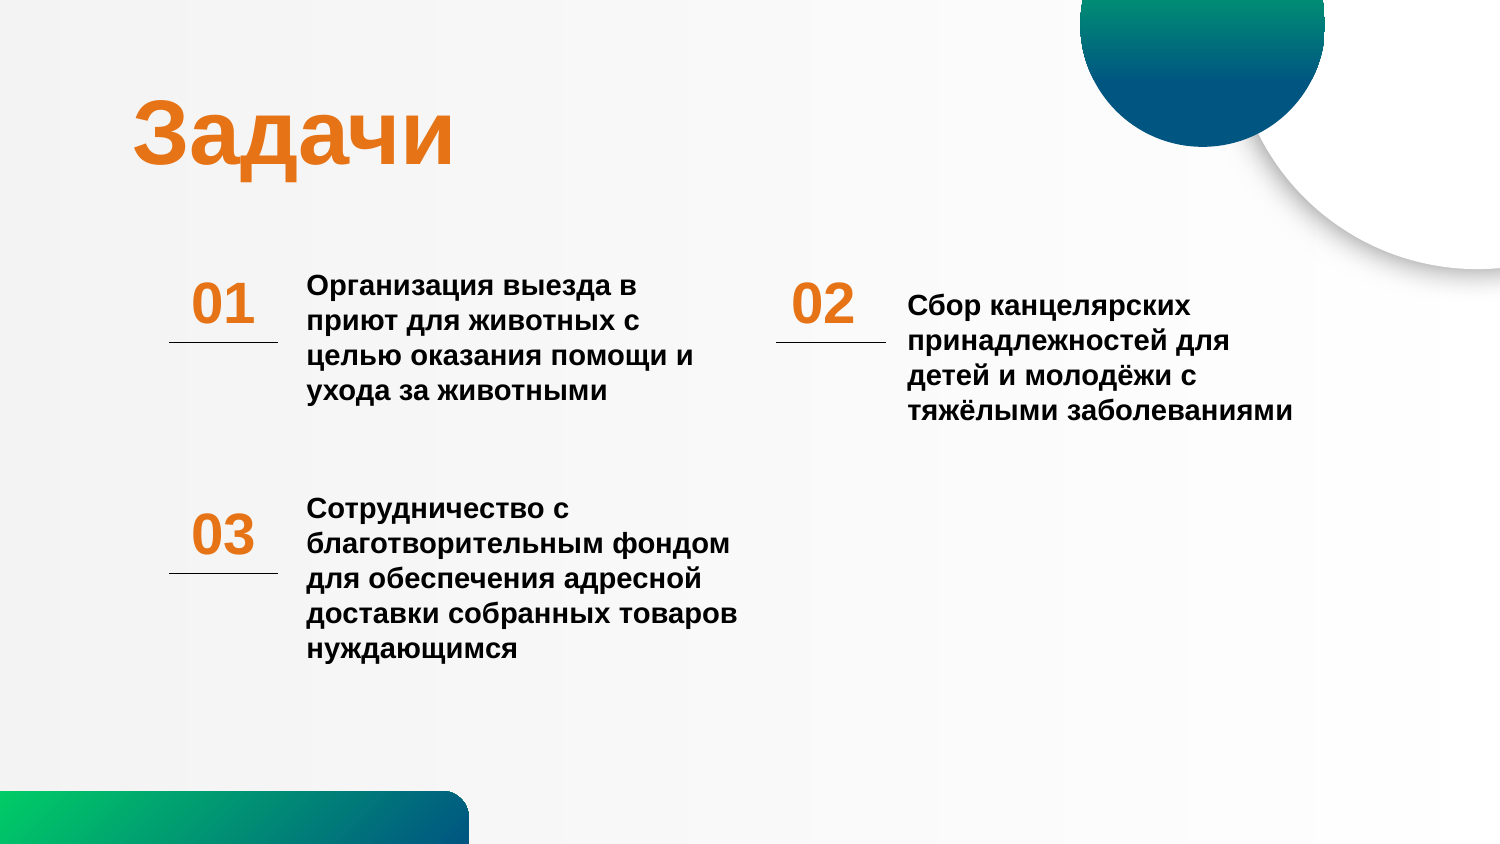

Задачи
Организация выезда в приют для животных с целью оказания помощи и ухода за животными
Сбор канцелярских принадлежностей для детей и молодёжи с тяжёлыми заболеваниями
01
02
Сотрудничество с благотворительным фондом для обеспечения адресной доставки собранных товаров нуждающимся
03